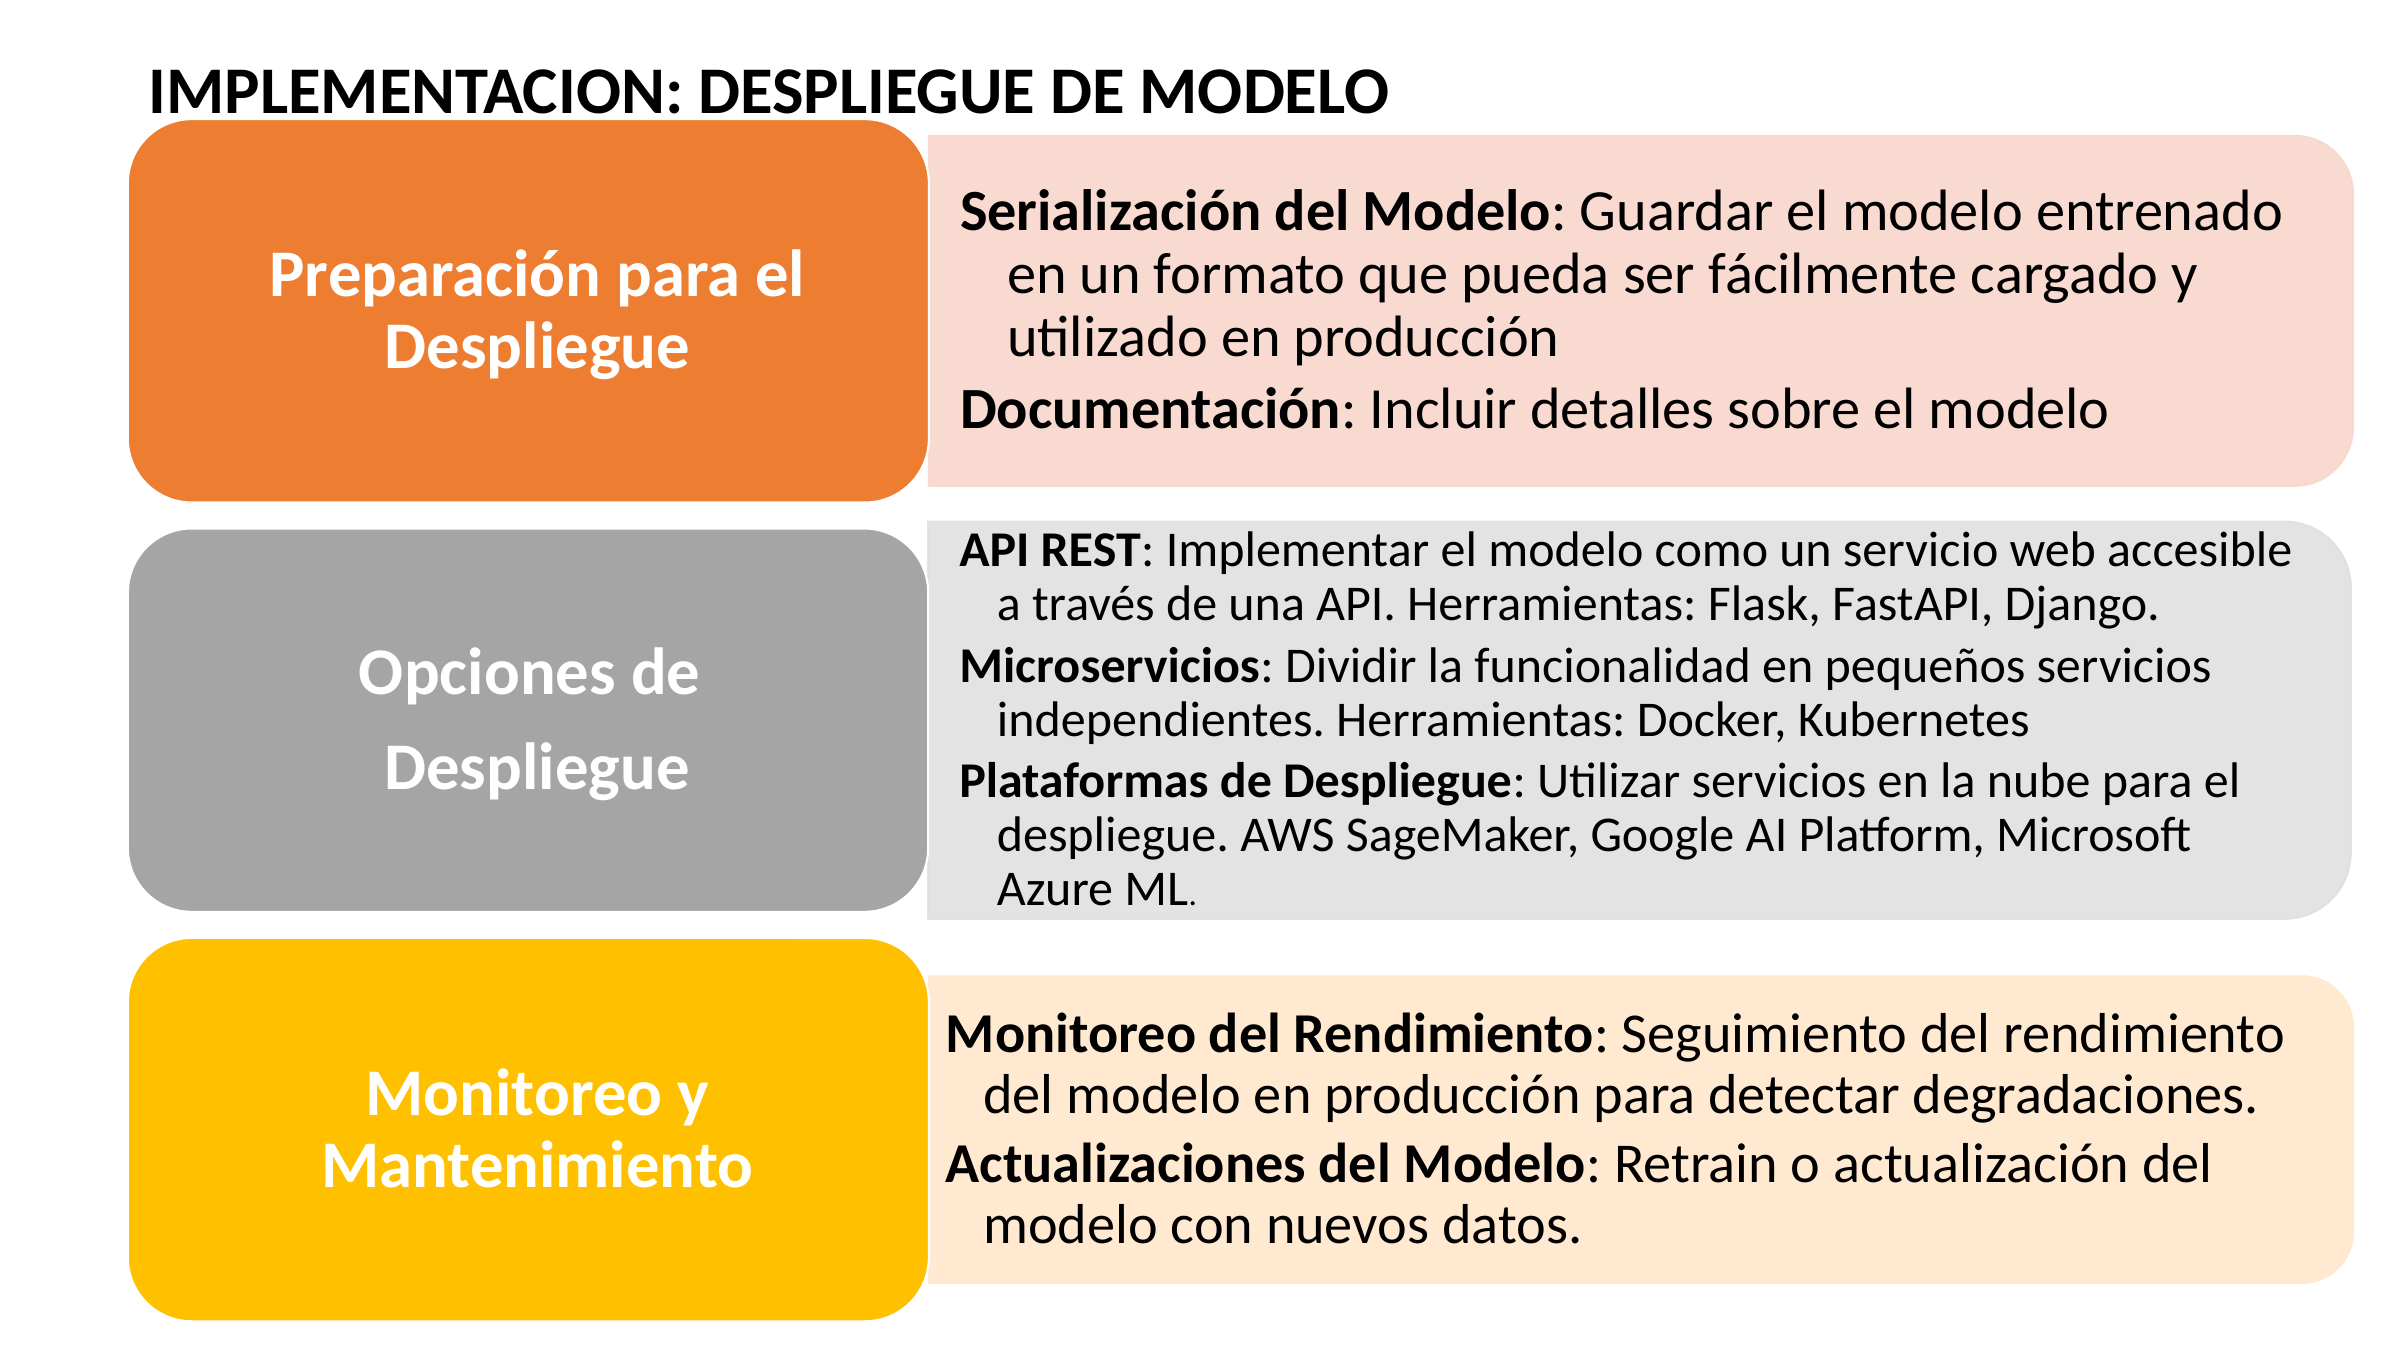

IMPLEMENTACION: DESPLIEGUE DE MODELO
Serialización del Modelo: Guardar el modelo entrenado en un formato que pueda ser fácilmente cargado y utilizado en producción
Documentación: Incluir detalles sobre el modelo
Preparación para el Despliegue
API REST: Implementar el modelo como un servicio web accesible a través de una API. Herramientas: Flask, FastAPI, Django.
Microservicios: Dividir la funcionalidad en pequeños servicios independientes. Herramientas: Docker, Kubernetes
Plataformas de Despliegue: Utilizar servicios en la nube para el despliegue. AWS SageMaker, Google AI Platform, Microsoft Azure ML.
Opciones de
Despliegue
Monitoreo del Rendimiento: Seguimiento del rendimiento del modelo en producción para detectar degradaciones.
Actualizaciones del Modelo: Retrain o actualización del modelo con nuevos datos.
Monitoreo y Mantenimiento